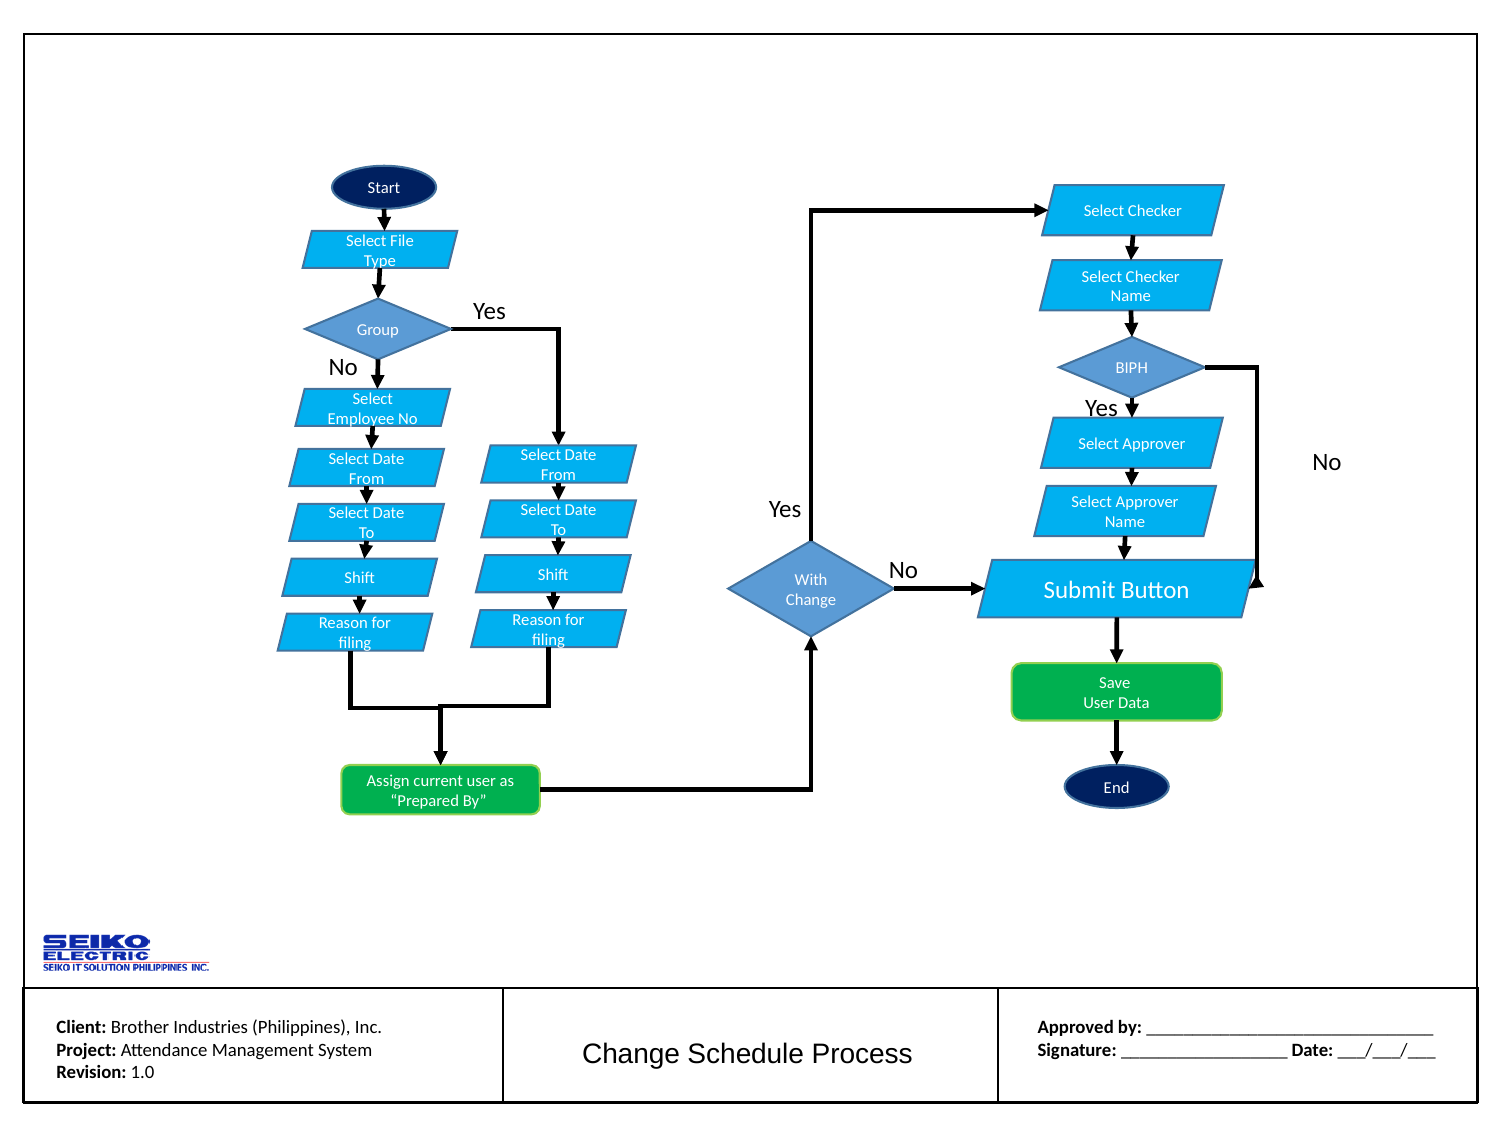

Start
Select Checker
Select File Type
Select Checker Name
Yes
Group
BIPH
No
Yes
Select Employee No
Select Approver
No
Select Date From
Select Date From
Yes
Select Approver Name
Select Date To
Select Date To
With Change
No
Shift
Shift
Submit Button
Reason for filing
Reason for filing
Save
User Data
Assign current user as “Prepared By”
End
Change Schedule Process